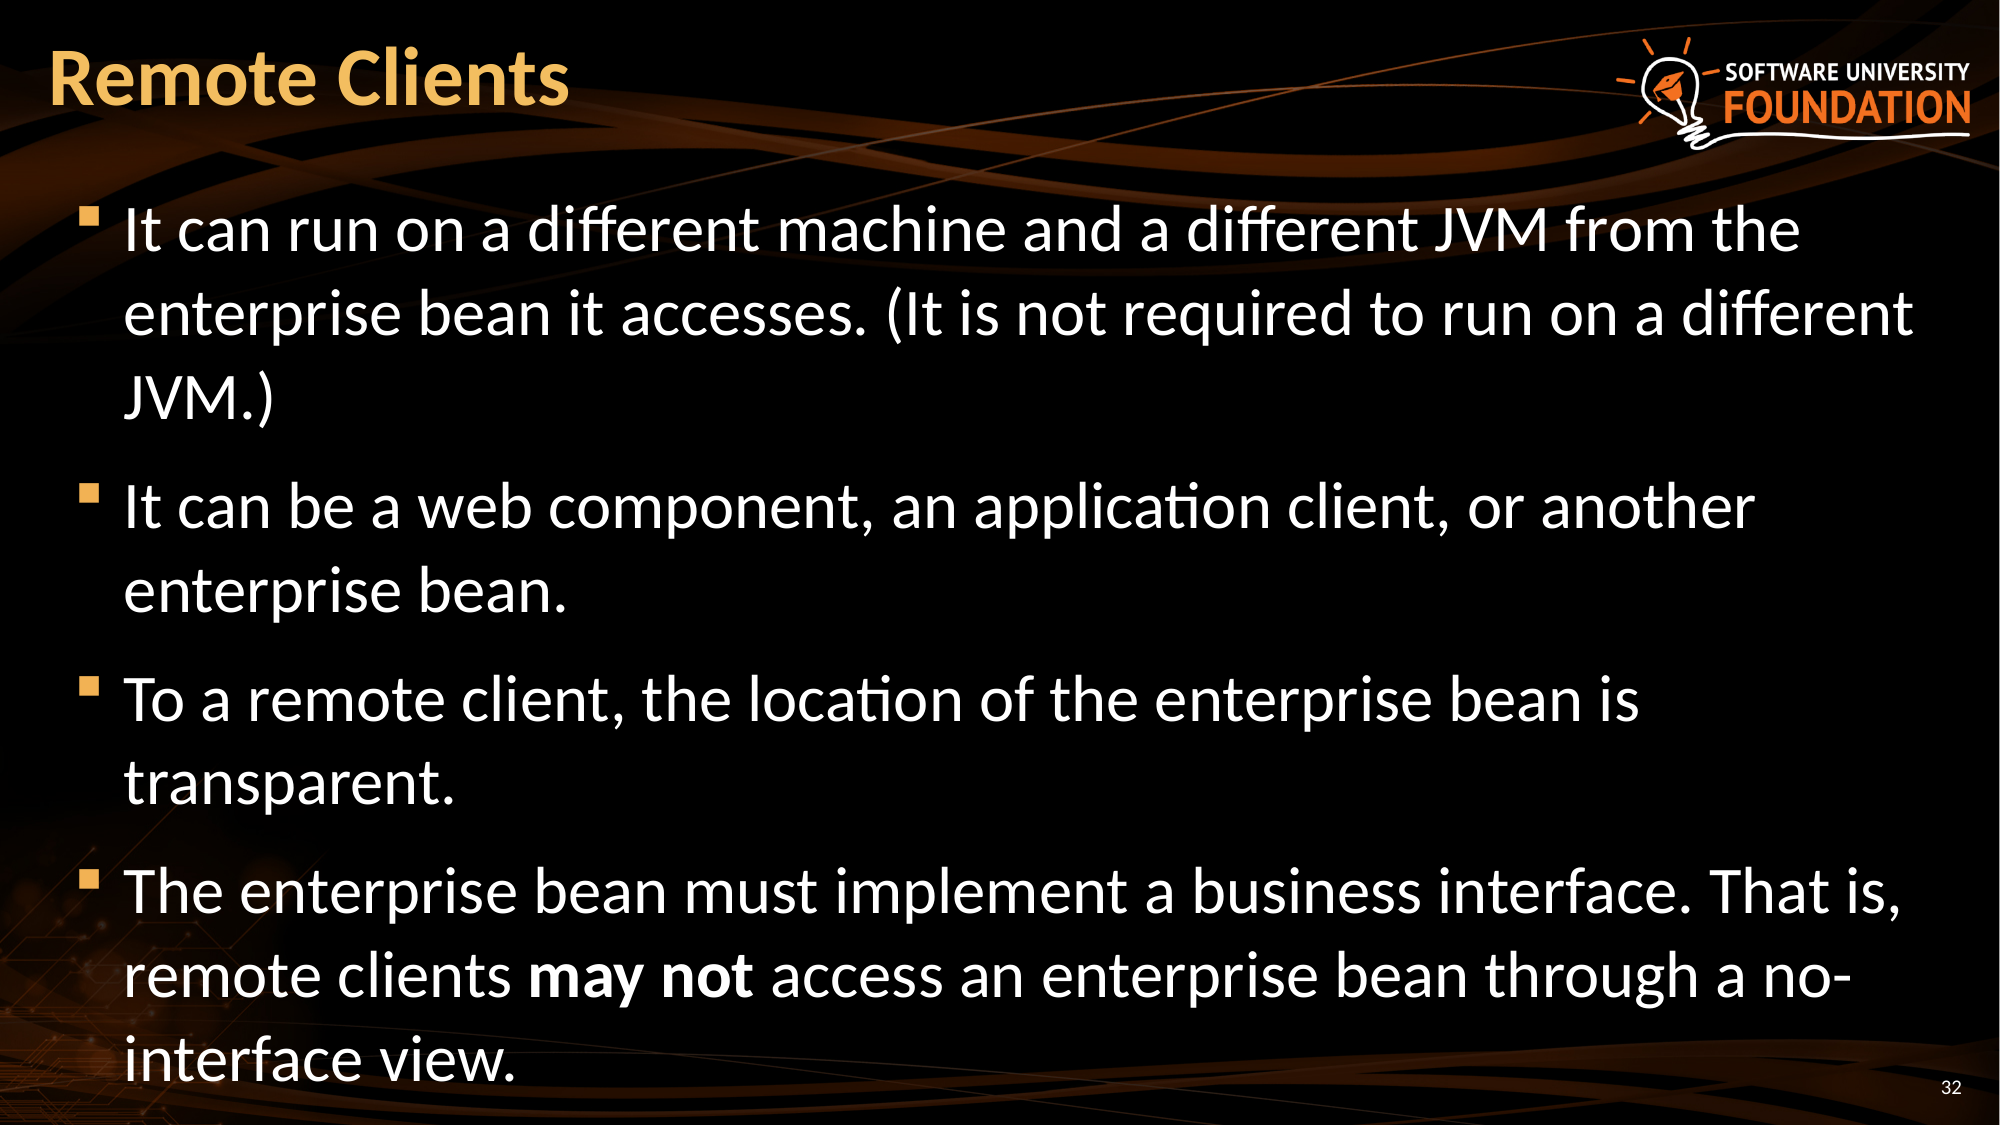

# Remote Clients

It can run on a different machine and a different JVM from the enterprise bean it accesses. (It is not required to run on a different JVM.)
It can be a web component, an application client, or another enterprise bean.
To a remote client, the location of the enterprise bean is transparent.
The enterprise bean must implement a business interface. That is, remote clients may not access an enterprise bean through a no-interface view.
32